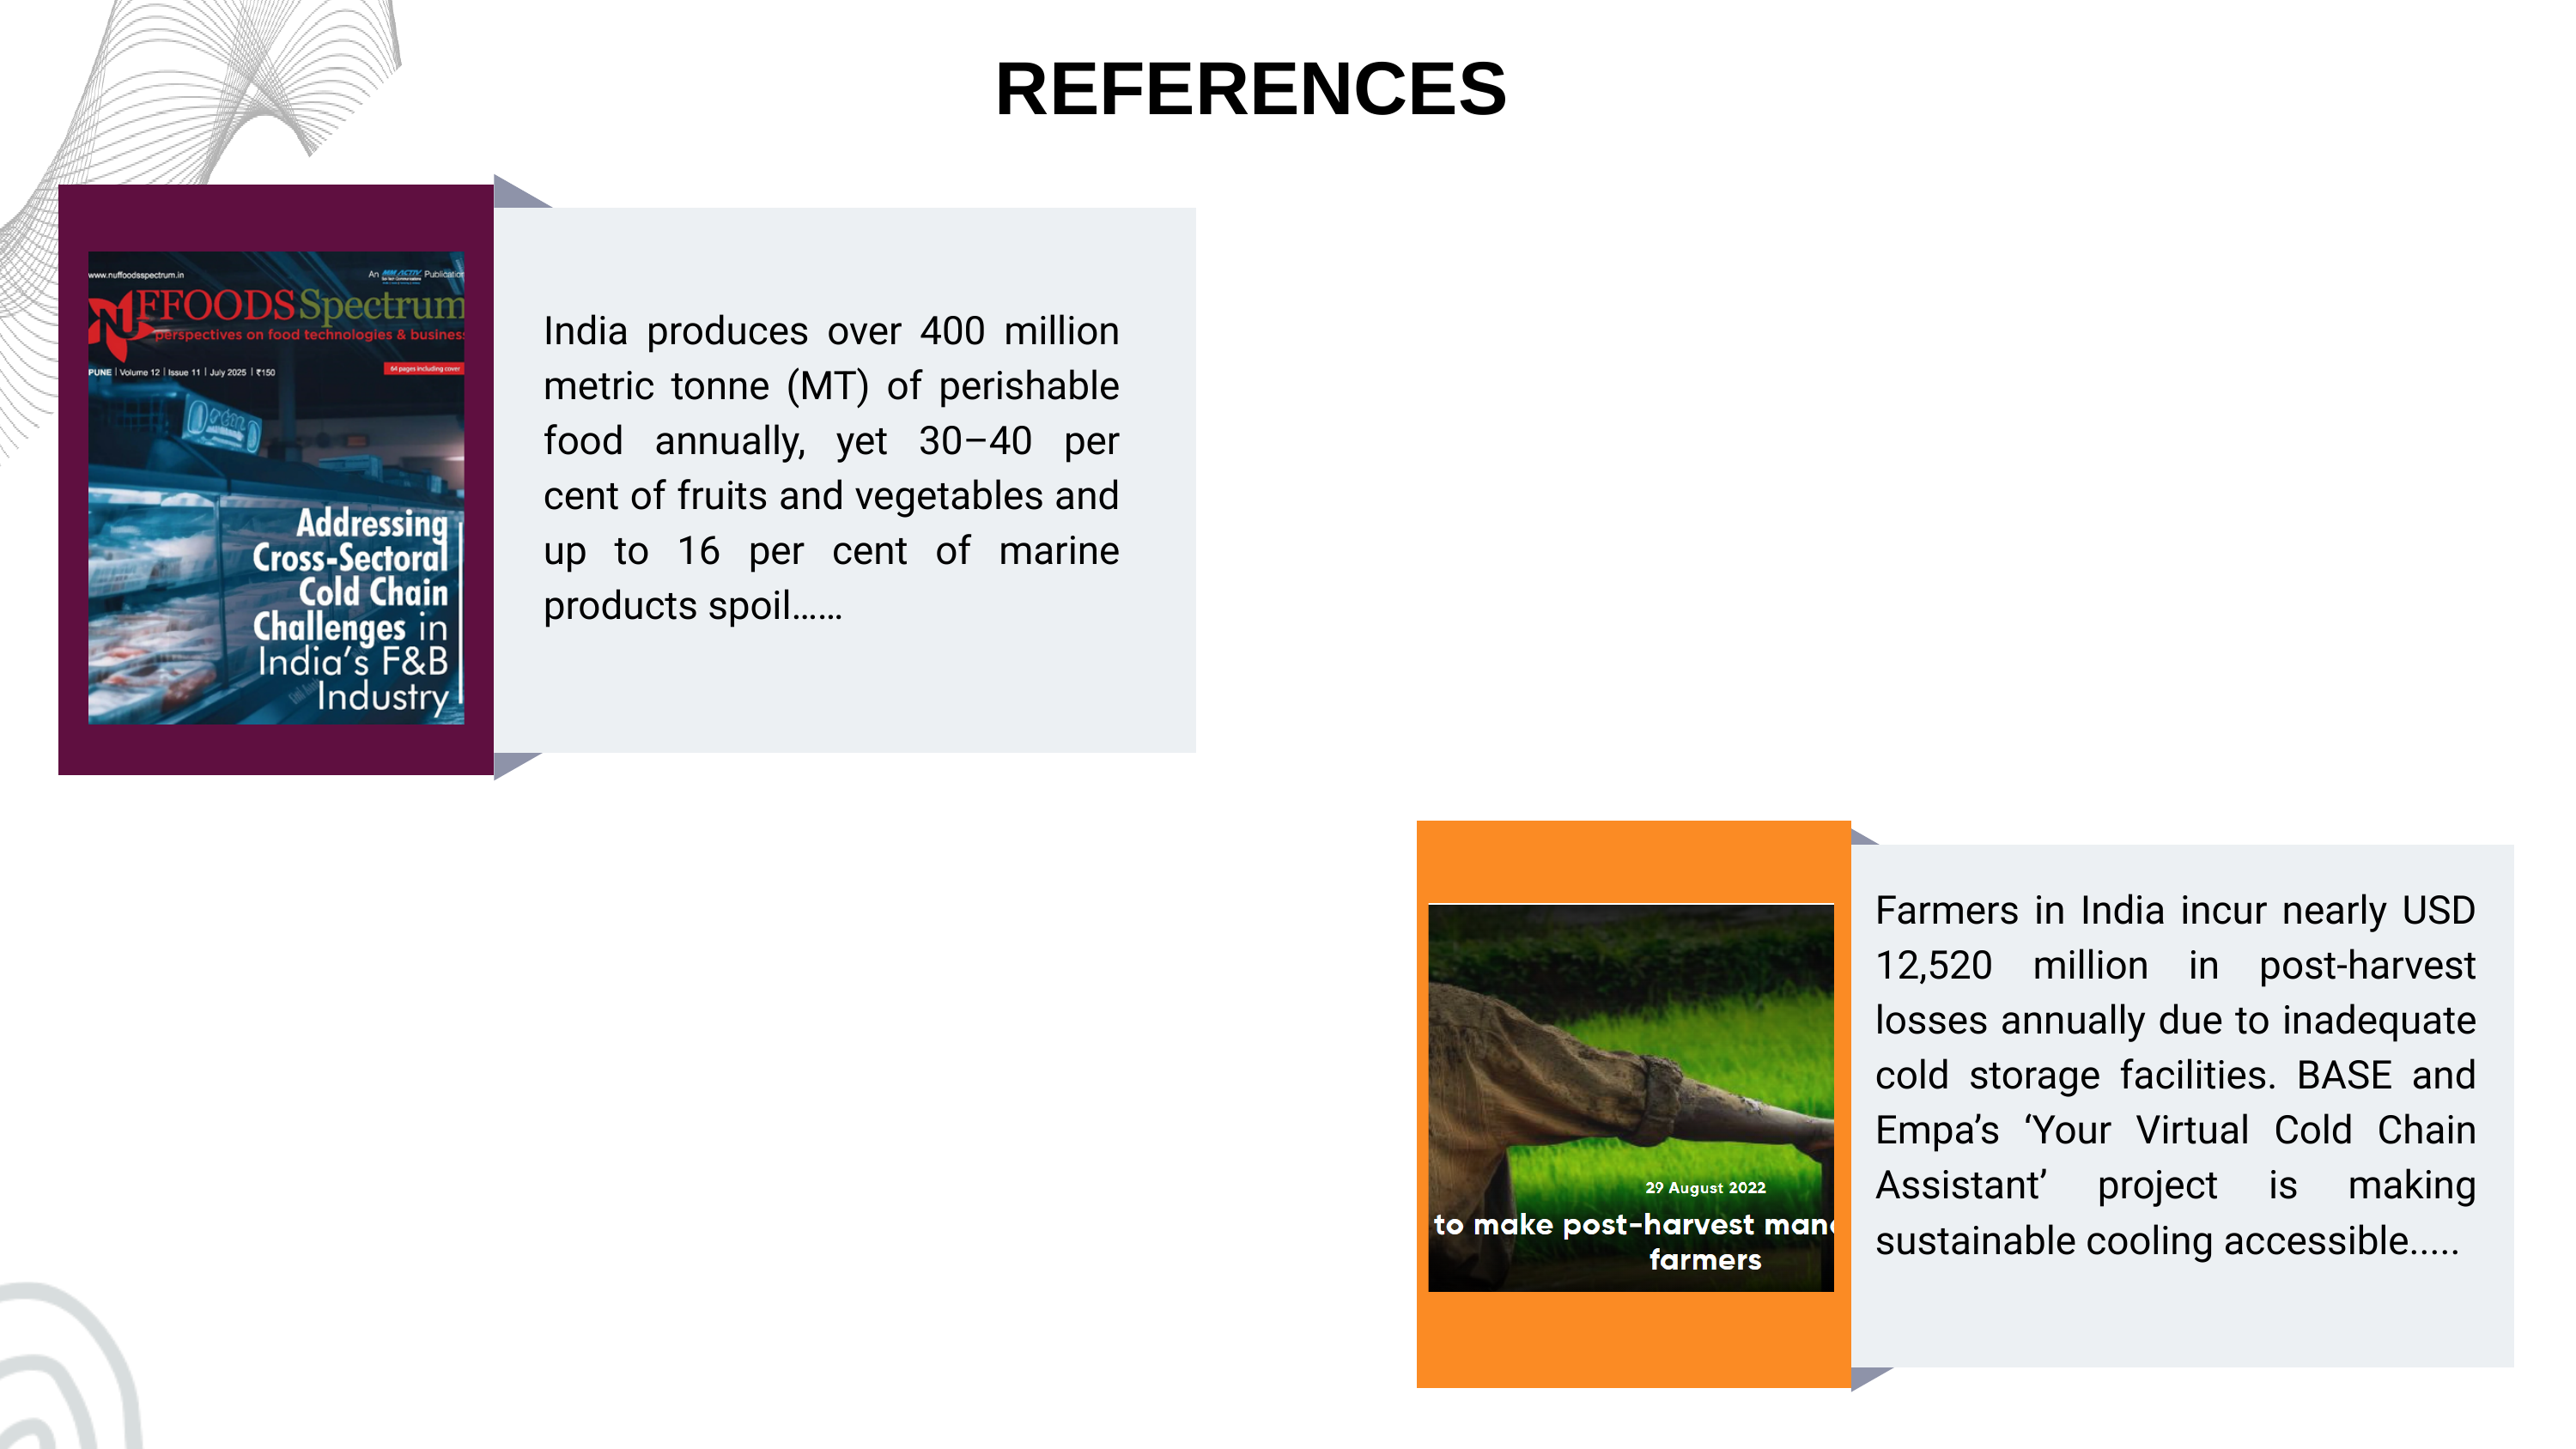

REFERENCES

India produces over 400 million metric tonne (MT) of perishable food annually, yet 30–40 per cent of fruits and vegetables and up to 16 per cent of marine products spoil……

Farmers in India incur nearly USD 12,520 million in post-harvest losses annually due to inadequate cold storage facilities. BASE and Empa’s ‘Your Virtual Cold Chain Assistant’ project is making sustainable cooling accessible.....